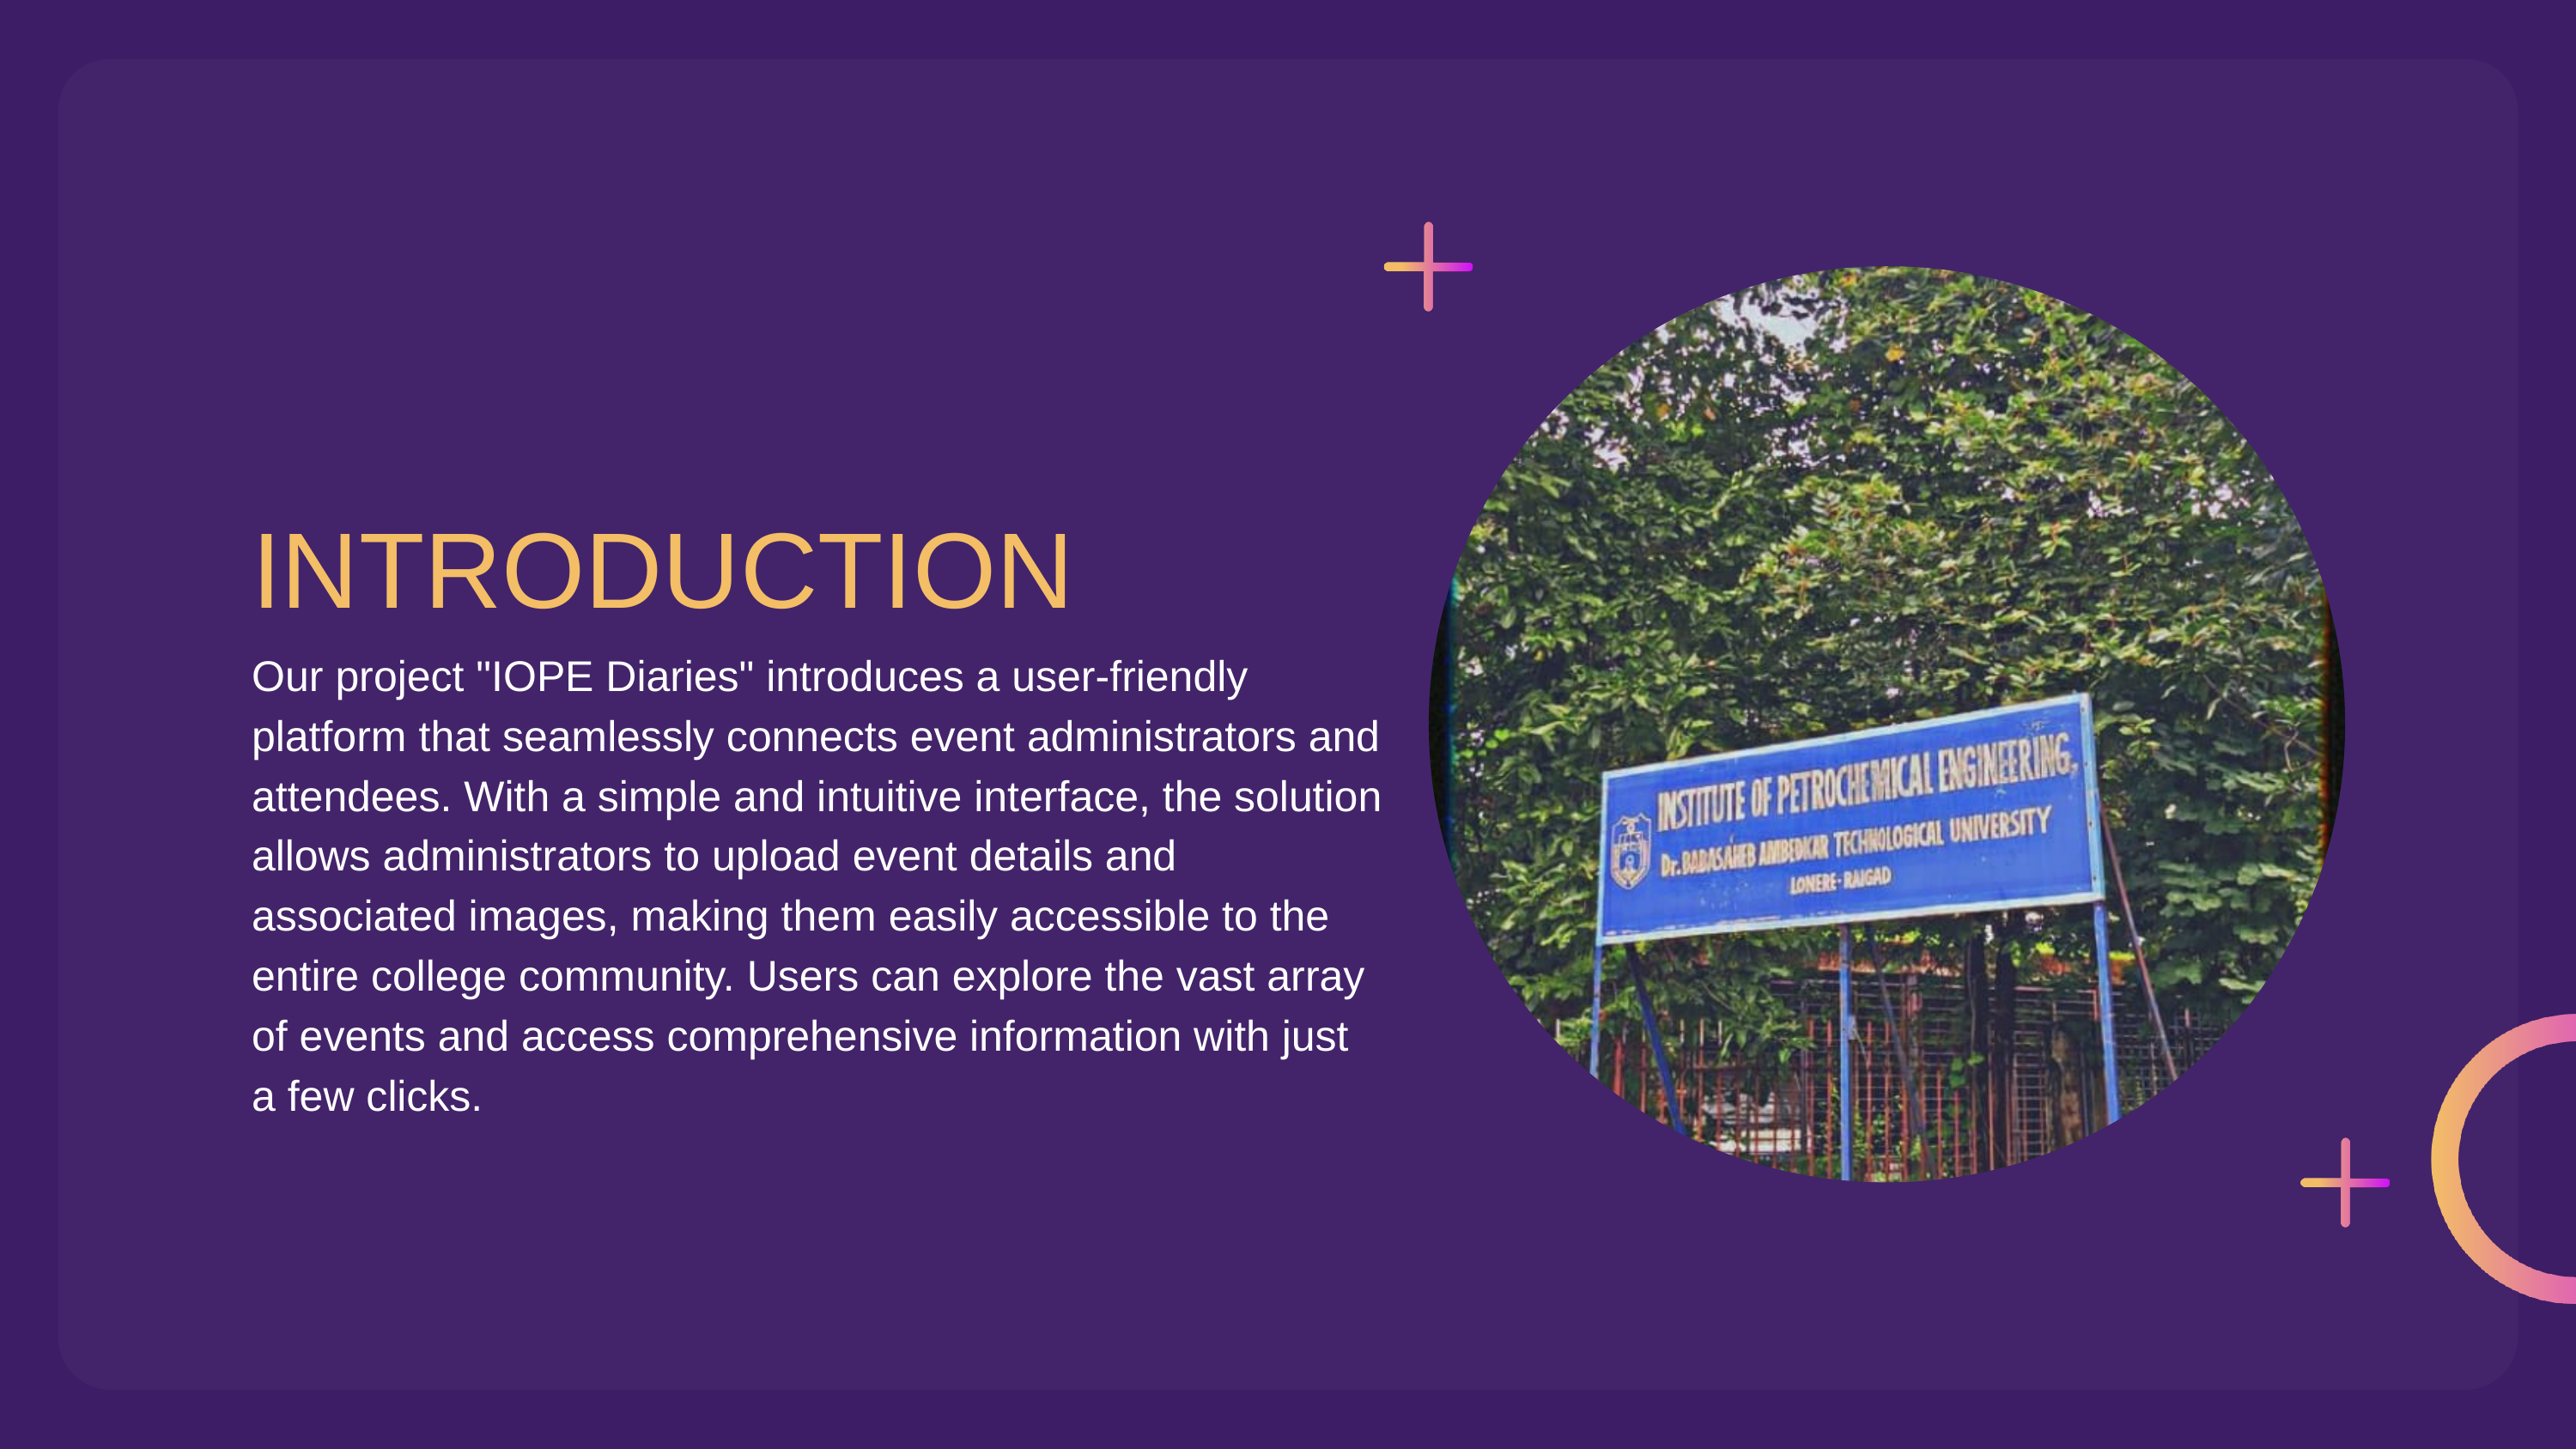

INTRODUCTION
Our project "IOPE Diaries" introduces a user-friendly platform that seamlessly connects event administrators and attendees. With a simple and intuitive interface, the solution allows administrators to upload event details and associated images, making them easily accessible to the entire college community. Users can explore the vast array of events and access comprehensive information with just a few clicks.